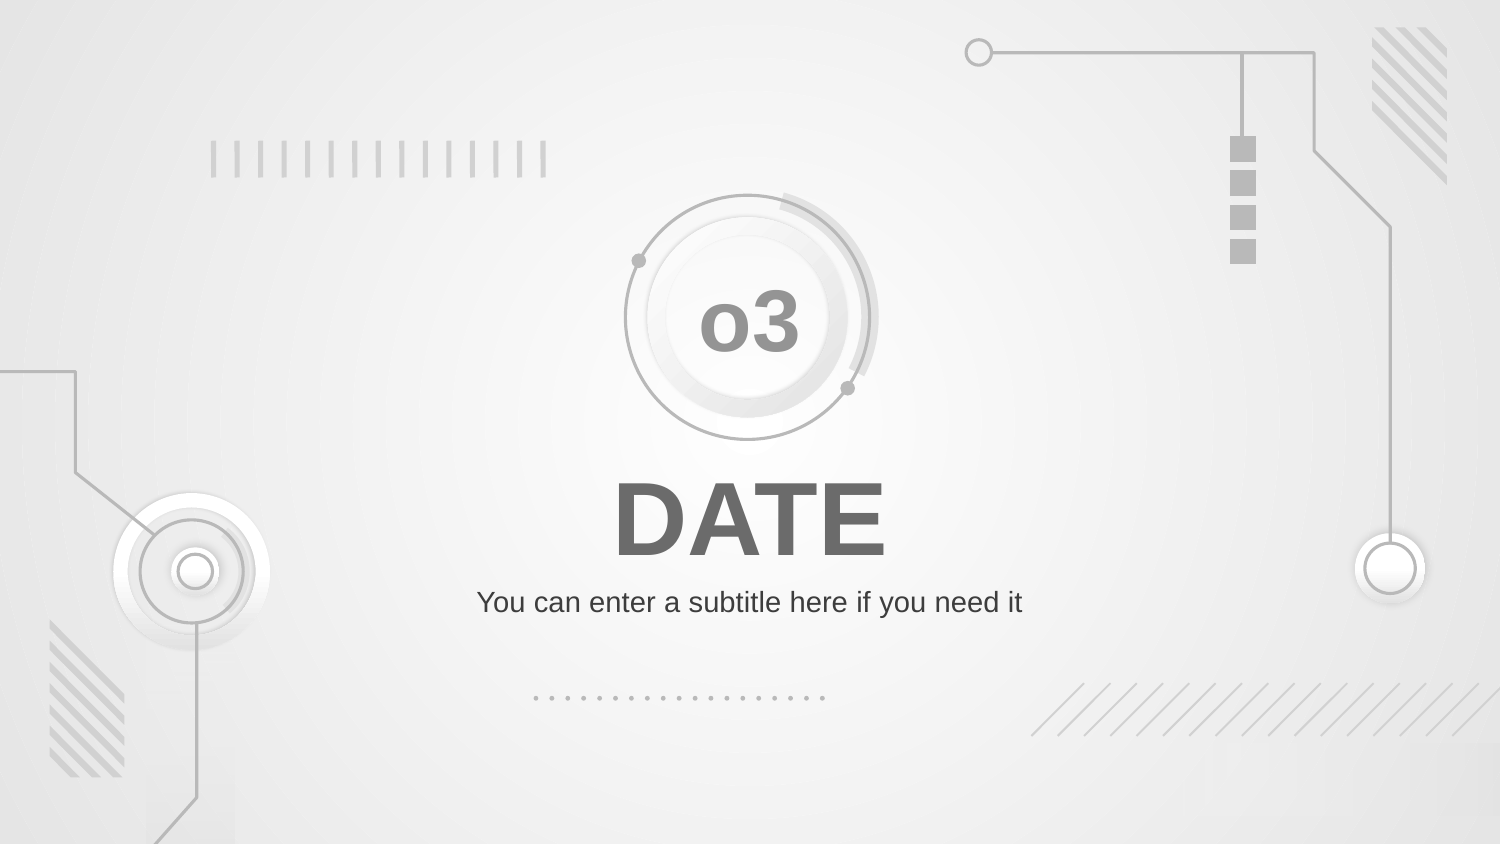

o3
# DATE
You can enter a subtitle here if you need it